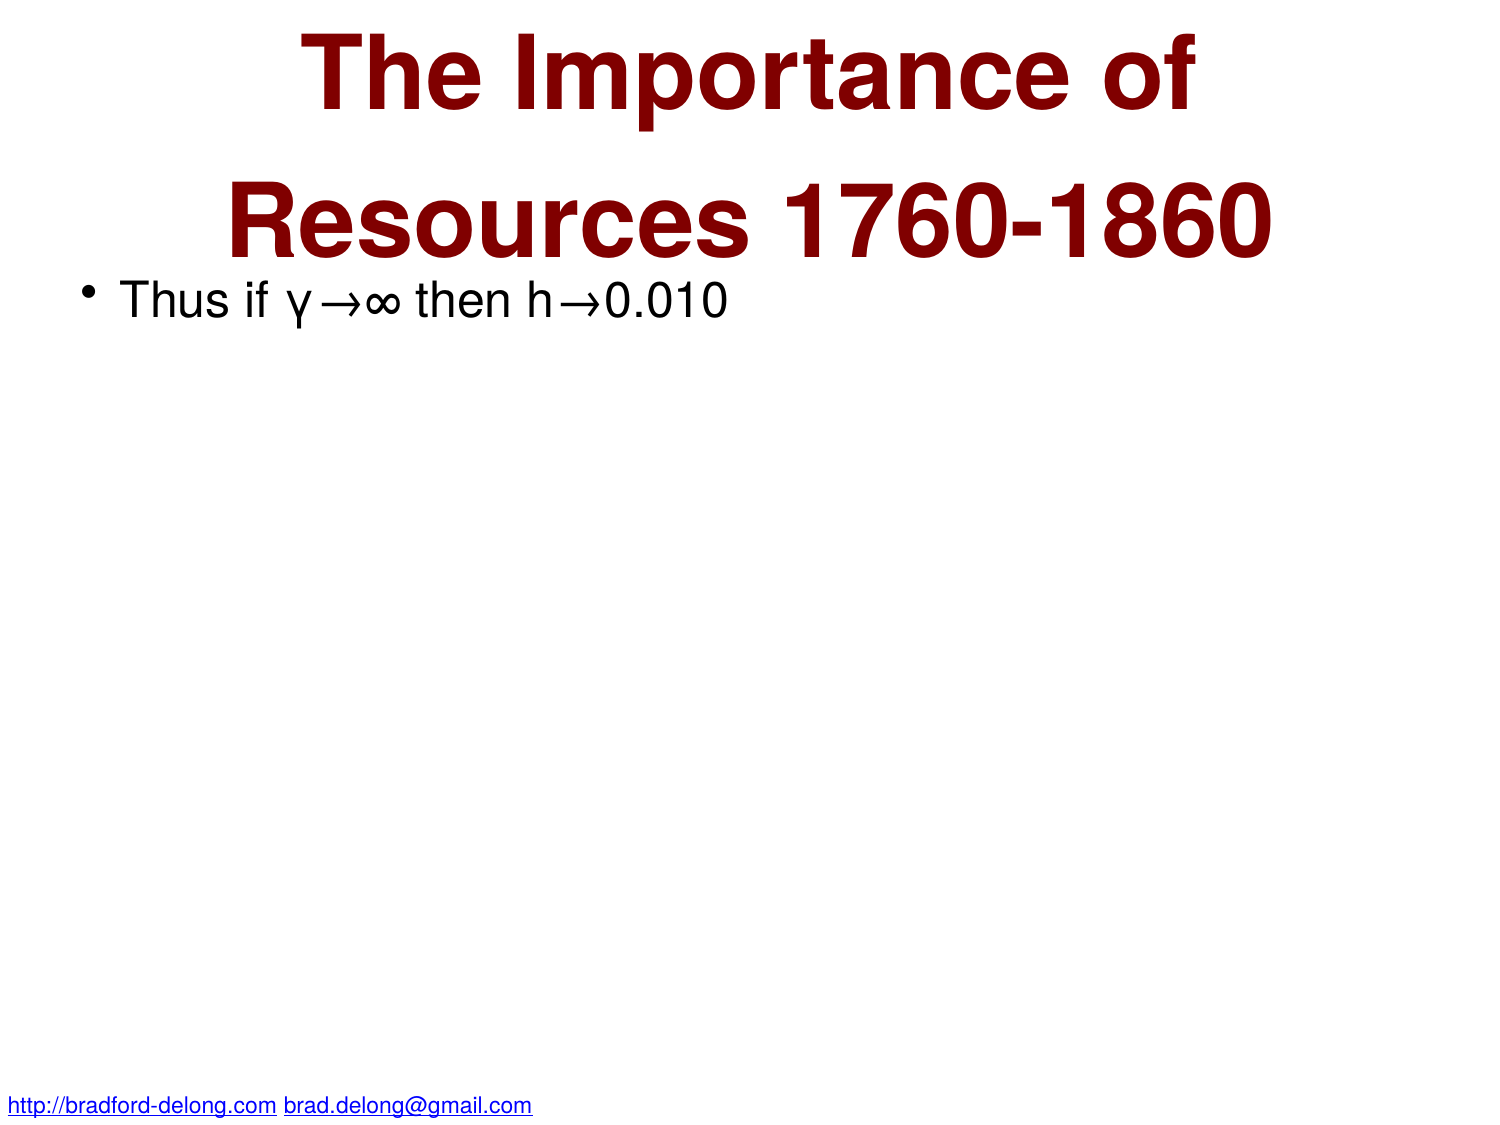

The Importance of Resources 1760-1860
Thus if γ→∞ then h→0.010
http://bradford-delong.com brad.delong@gmail.com